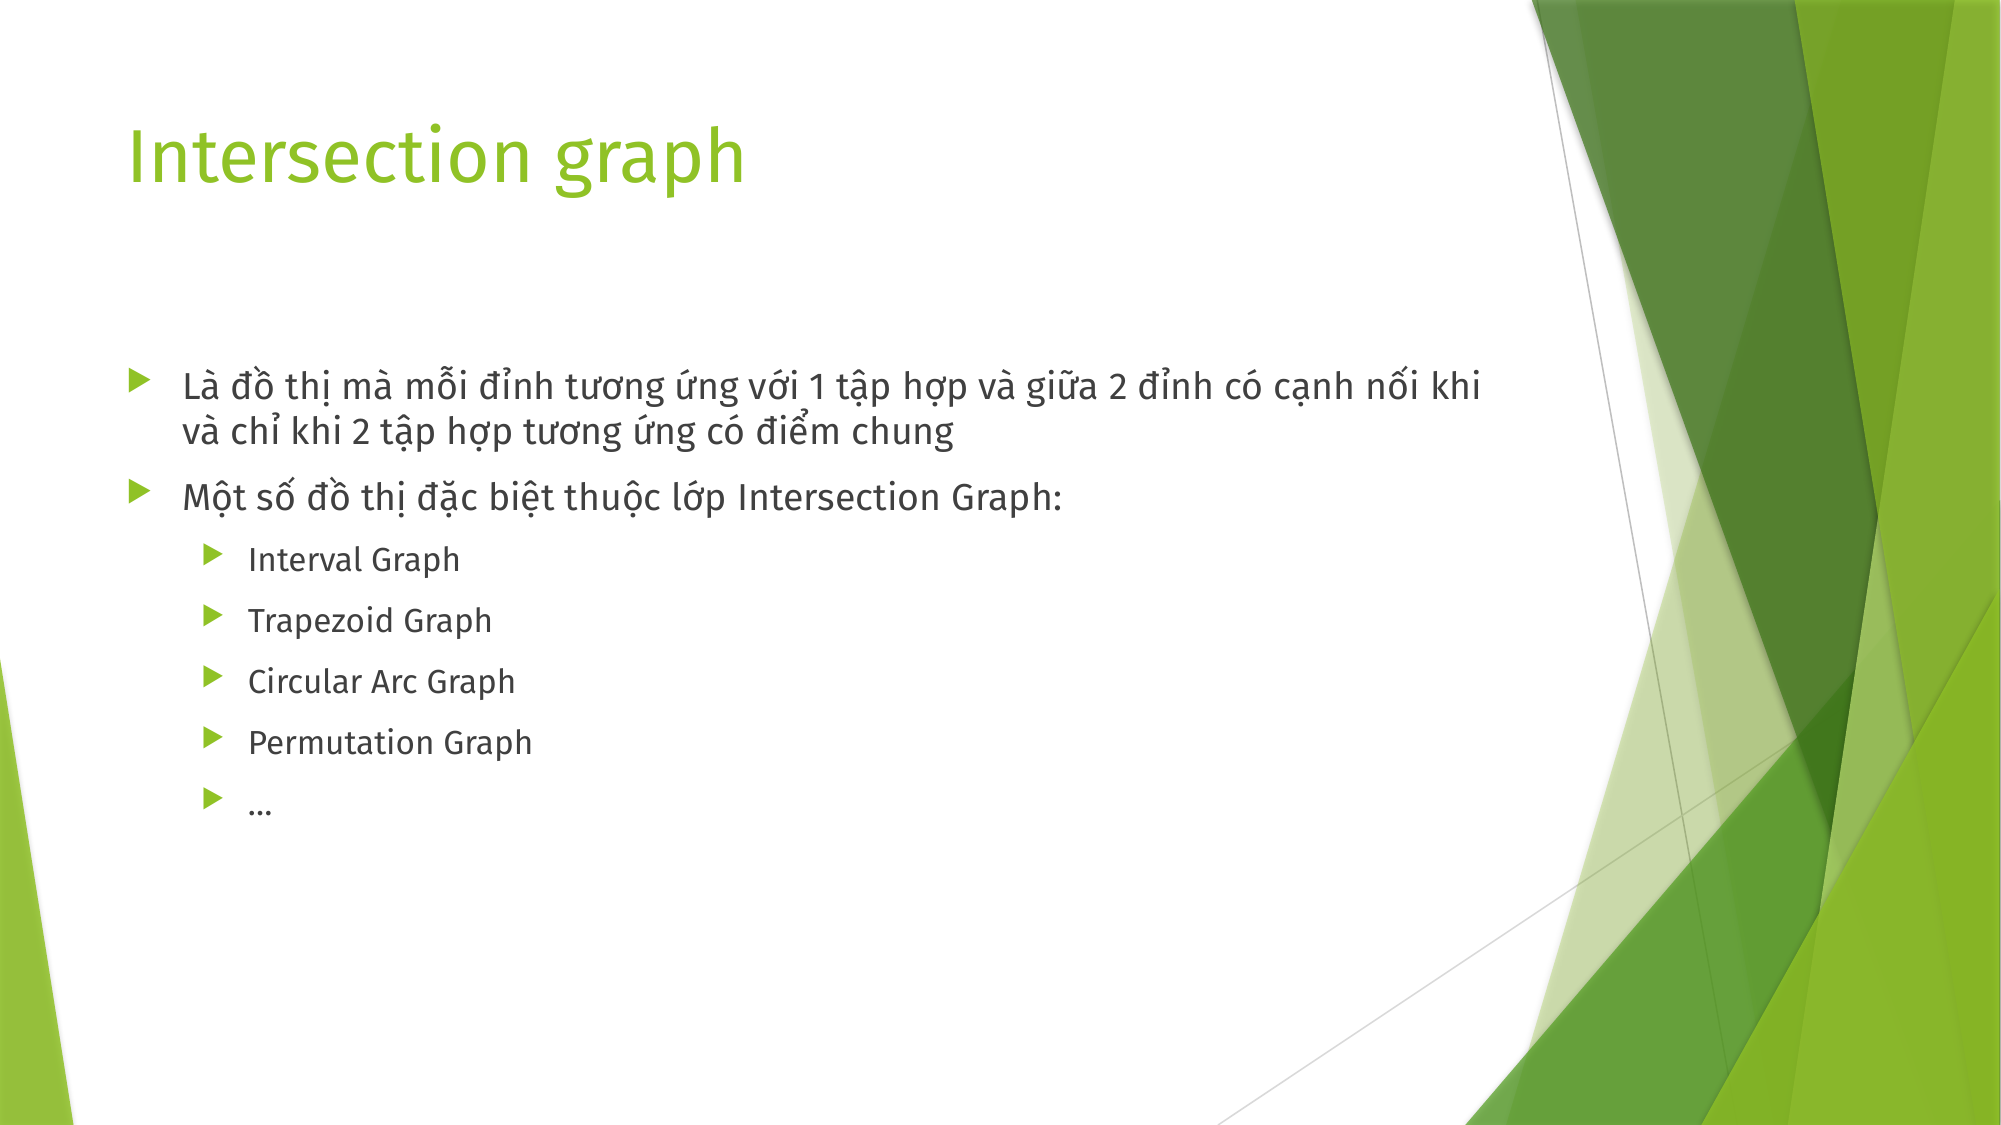

# Intersection graph
Là đồ thị mà mỗi đỉnh tương ứng với 1 tập hợp và giữa 2 đỉnh có cạnh nối khi và chỉ khi 2 tập hợp tương ứng có điểm chung
Một số đồ thị đặc biệt thuộc lớp Intersection Graph:
Interval Graph
Trapezoid Graph
Circular Arc Graph
Permutation Graph
…